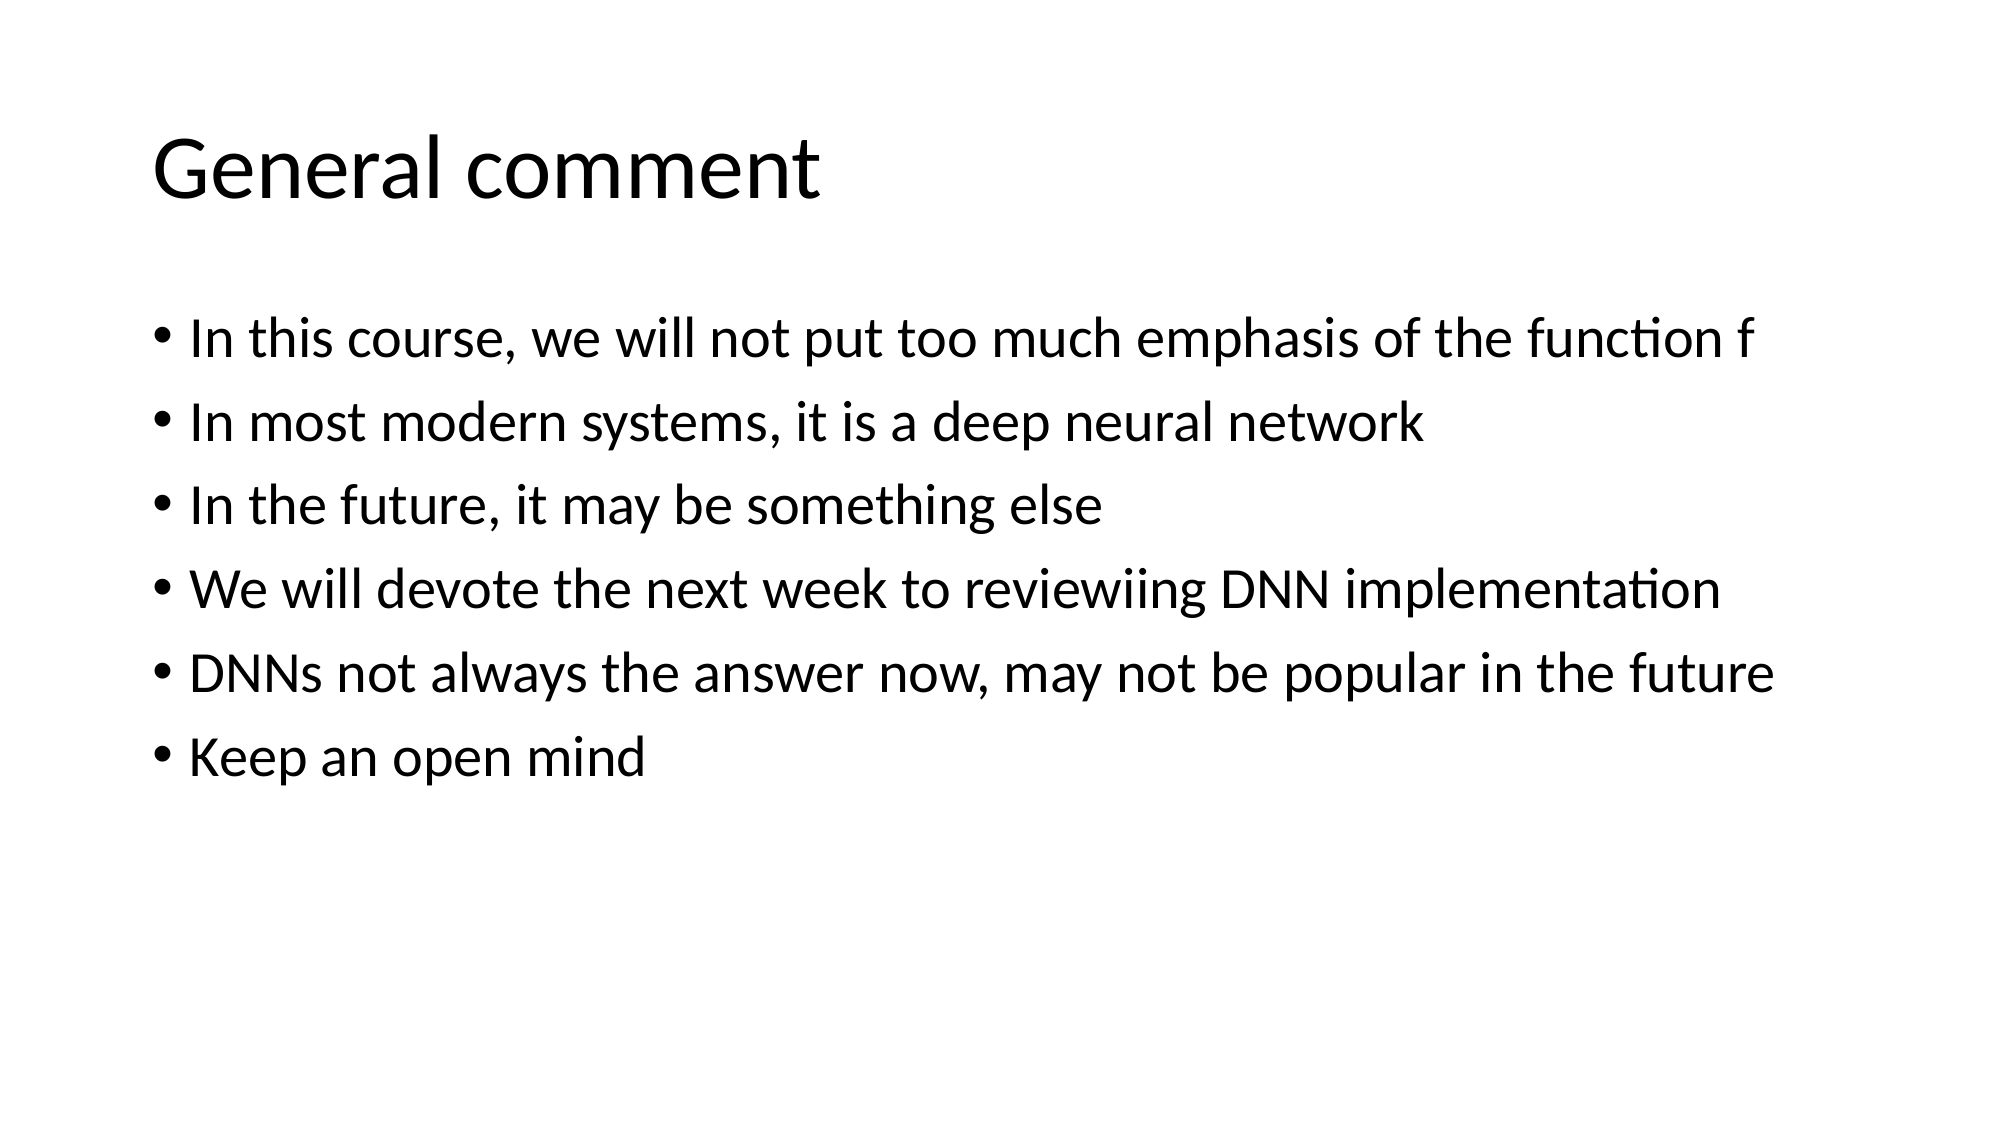

# General comment
In this course, we will not put too much emphasis of the function f
In most modern systems, it is a deep neural network
In the future, it may be something else
We will devote the next week to reviewiing DNN implementation
DNNs not always the answer now, may not be popular in the future
Keep an open mind